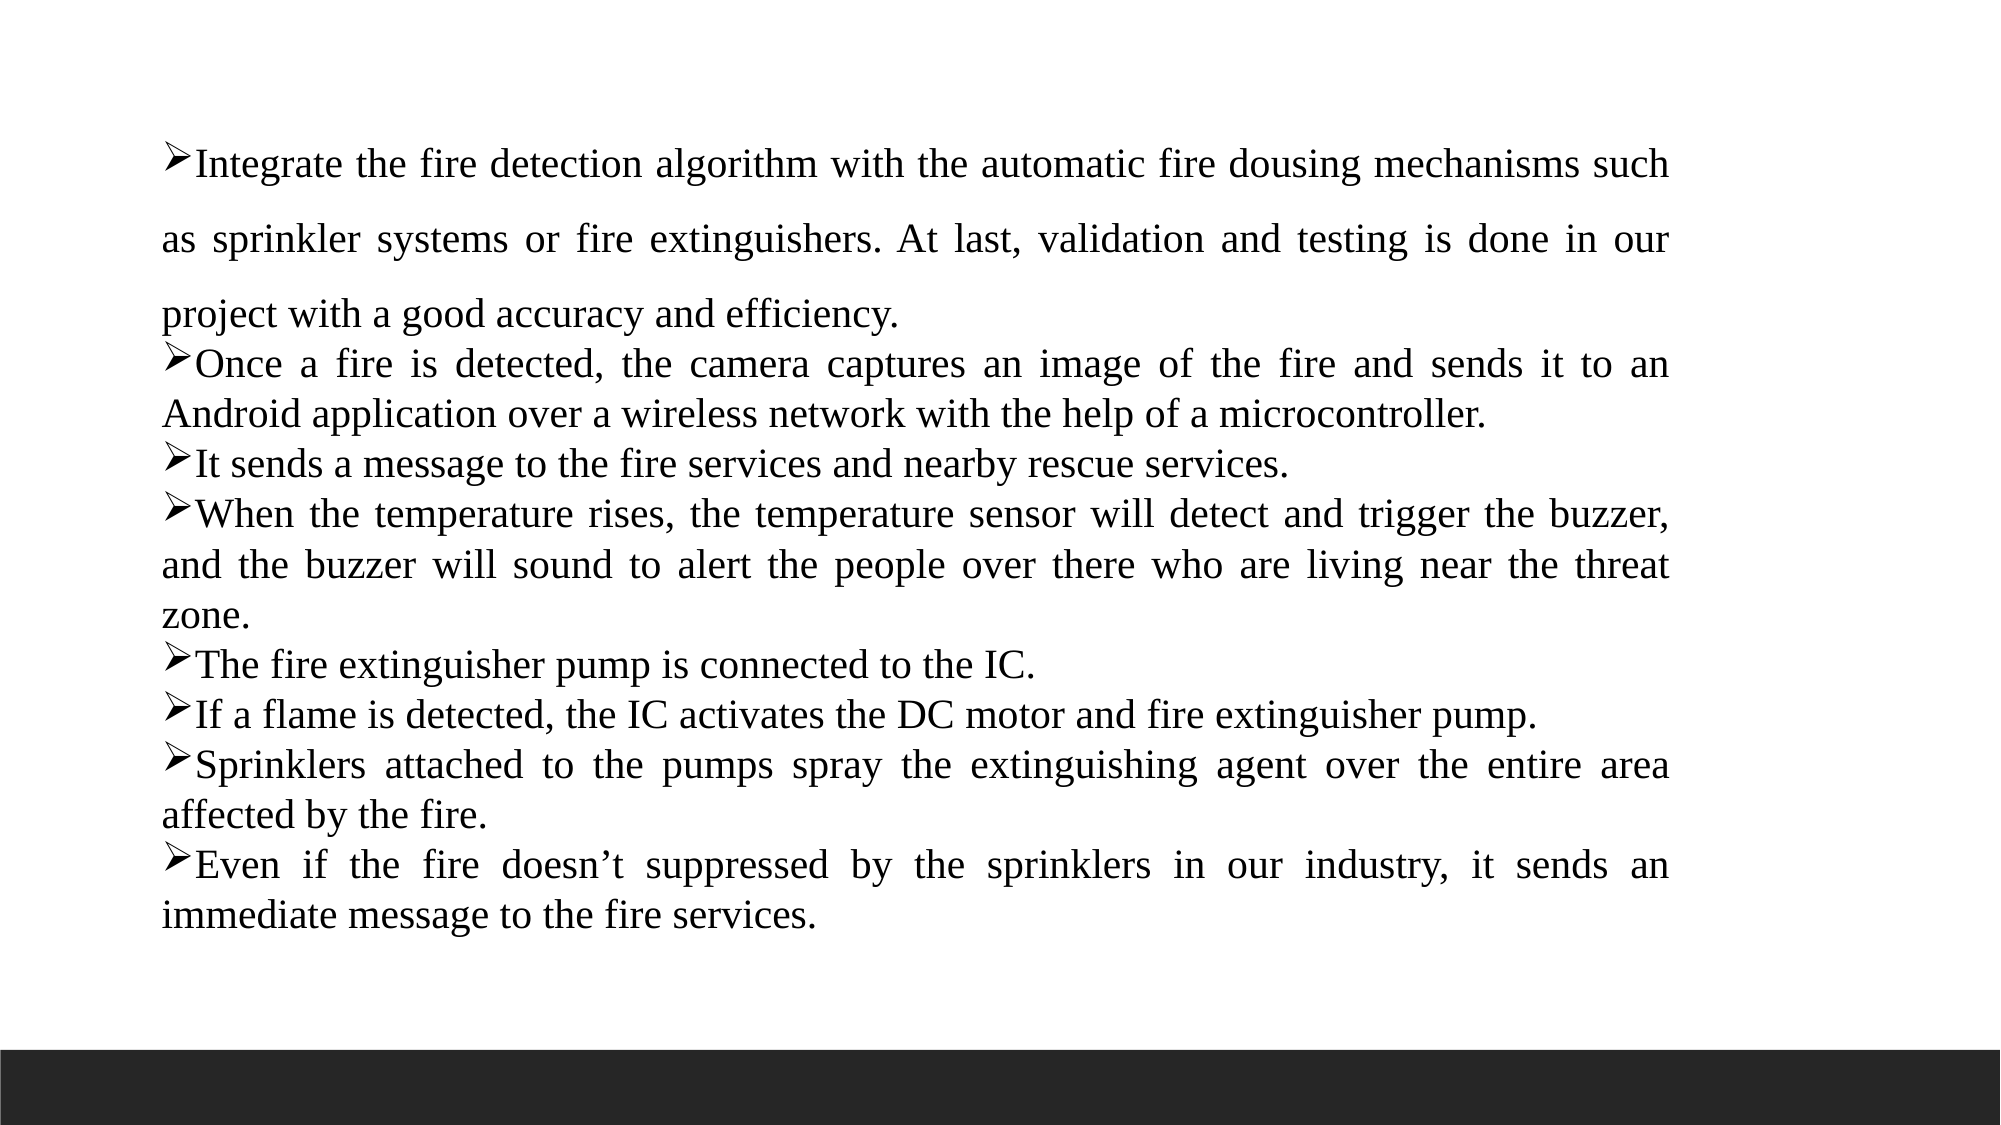

Integrate the fire detection algorithm with the automatic fire dousing mechanisms such as sprinkler systems or fire extinguishers. At last, validation and testing is done in our project with a good accuracy and efficiency.
Once a fire is detected, the camera captures an image of the fire and sends it to an Android application over a wireless network with the help of a microcontroller.
It sends a message to the fire services and nearby rescue services.
When the temperature rises, the temperature sensor will detect and trigger the buzzer, and the buzzer will sound to alert the people over there who are living near the threat zone.
The fire extinguisher pump is connected to the IC.
If a flame is detected, the IC activates the DC motor and fire extinguisher pump.
Sprinklers attached to the pumps spray the extinguishing agent over the entire area affected by the fire.
Even if the fire doesn’t suppressed by the sprinklers in our industry, it sends an immediate message to the fire services.